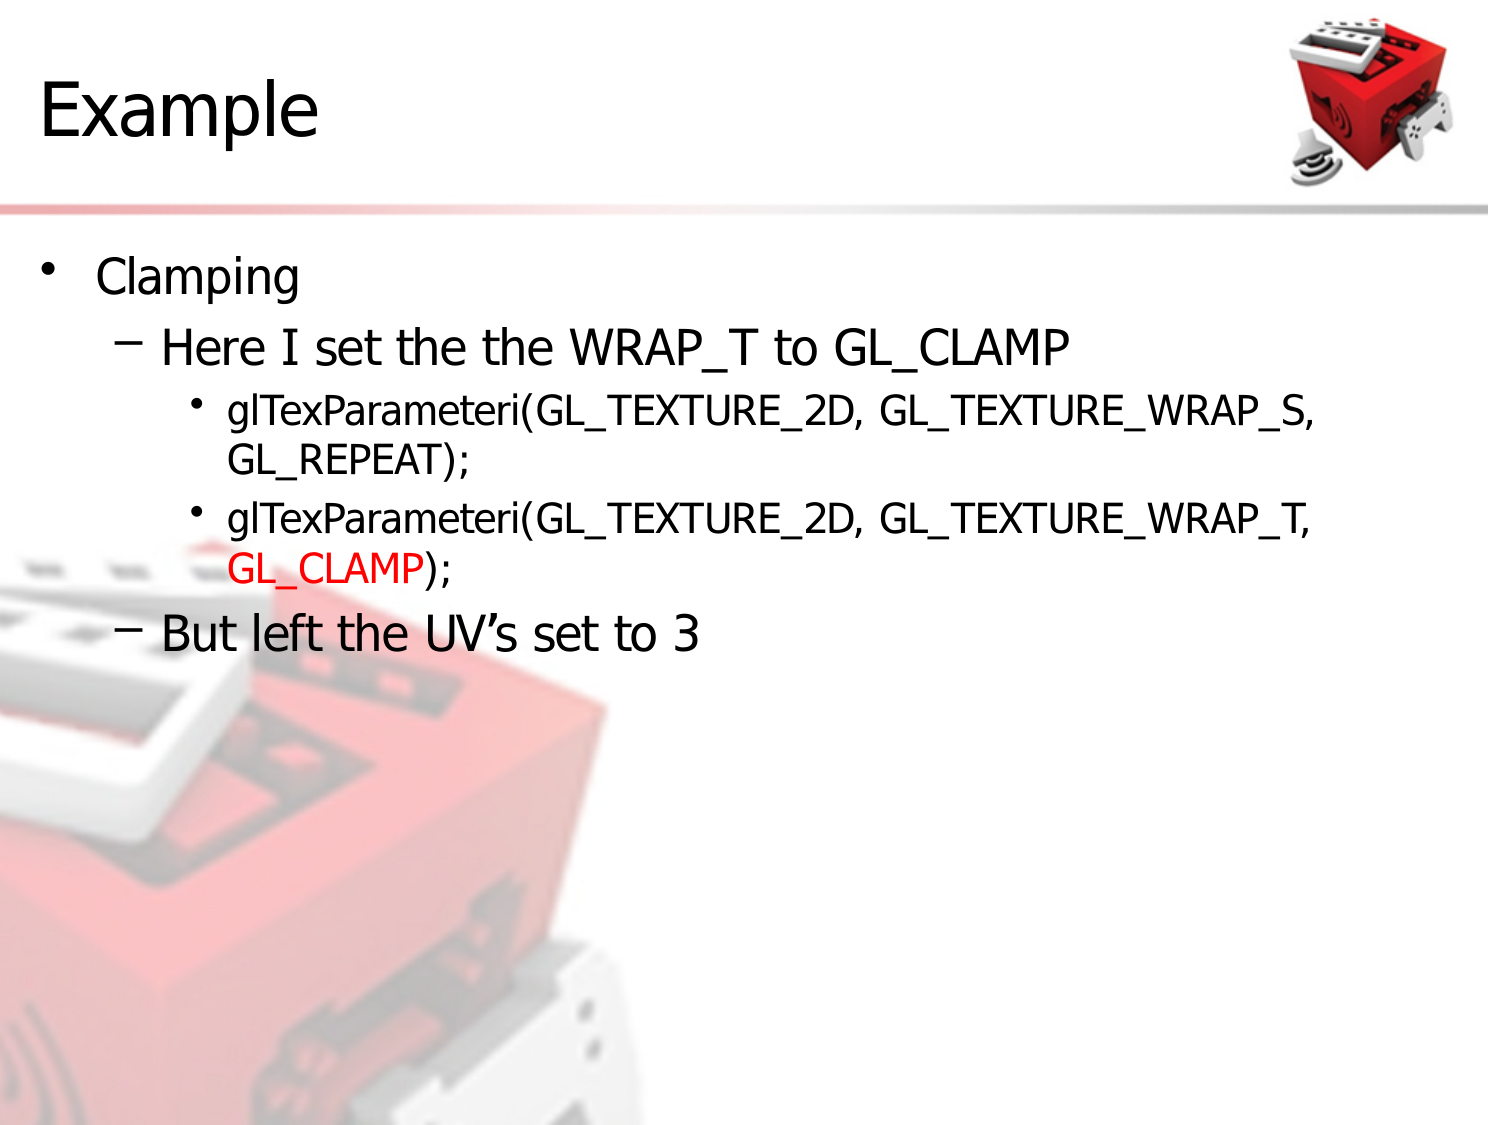

# Example
Clamping
Here I set the the WRAP_T to GL_CLAMP
glTexParameteri(GL_TEXTURE_2D, GL_TEXTURE_WRAP_S, GL_REPEAT);
glTexParameteri(GL_TEXTURE_2D, GL_TEXTURE_WRAP_T, GL_CLAMP);
But left the UV’s set to 3